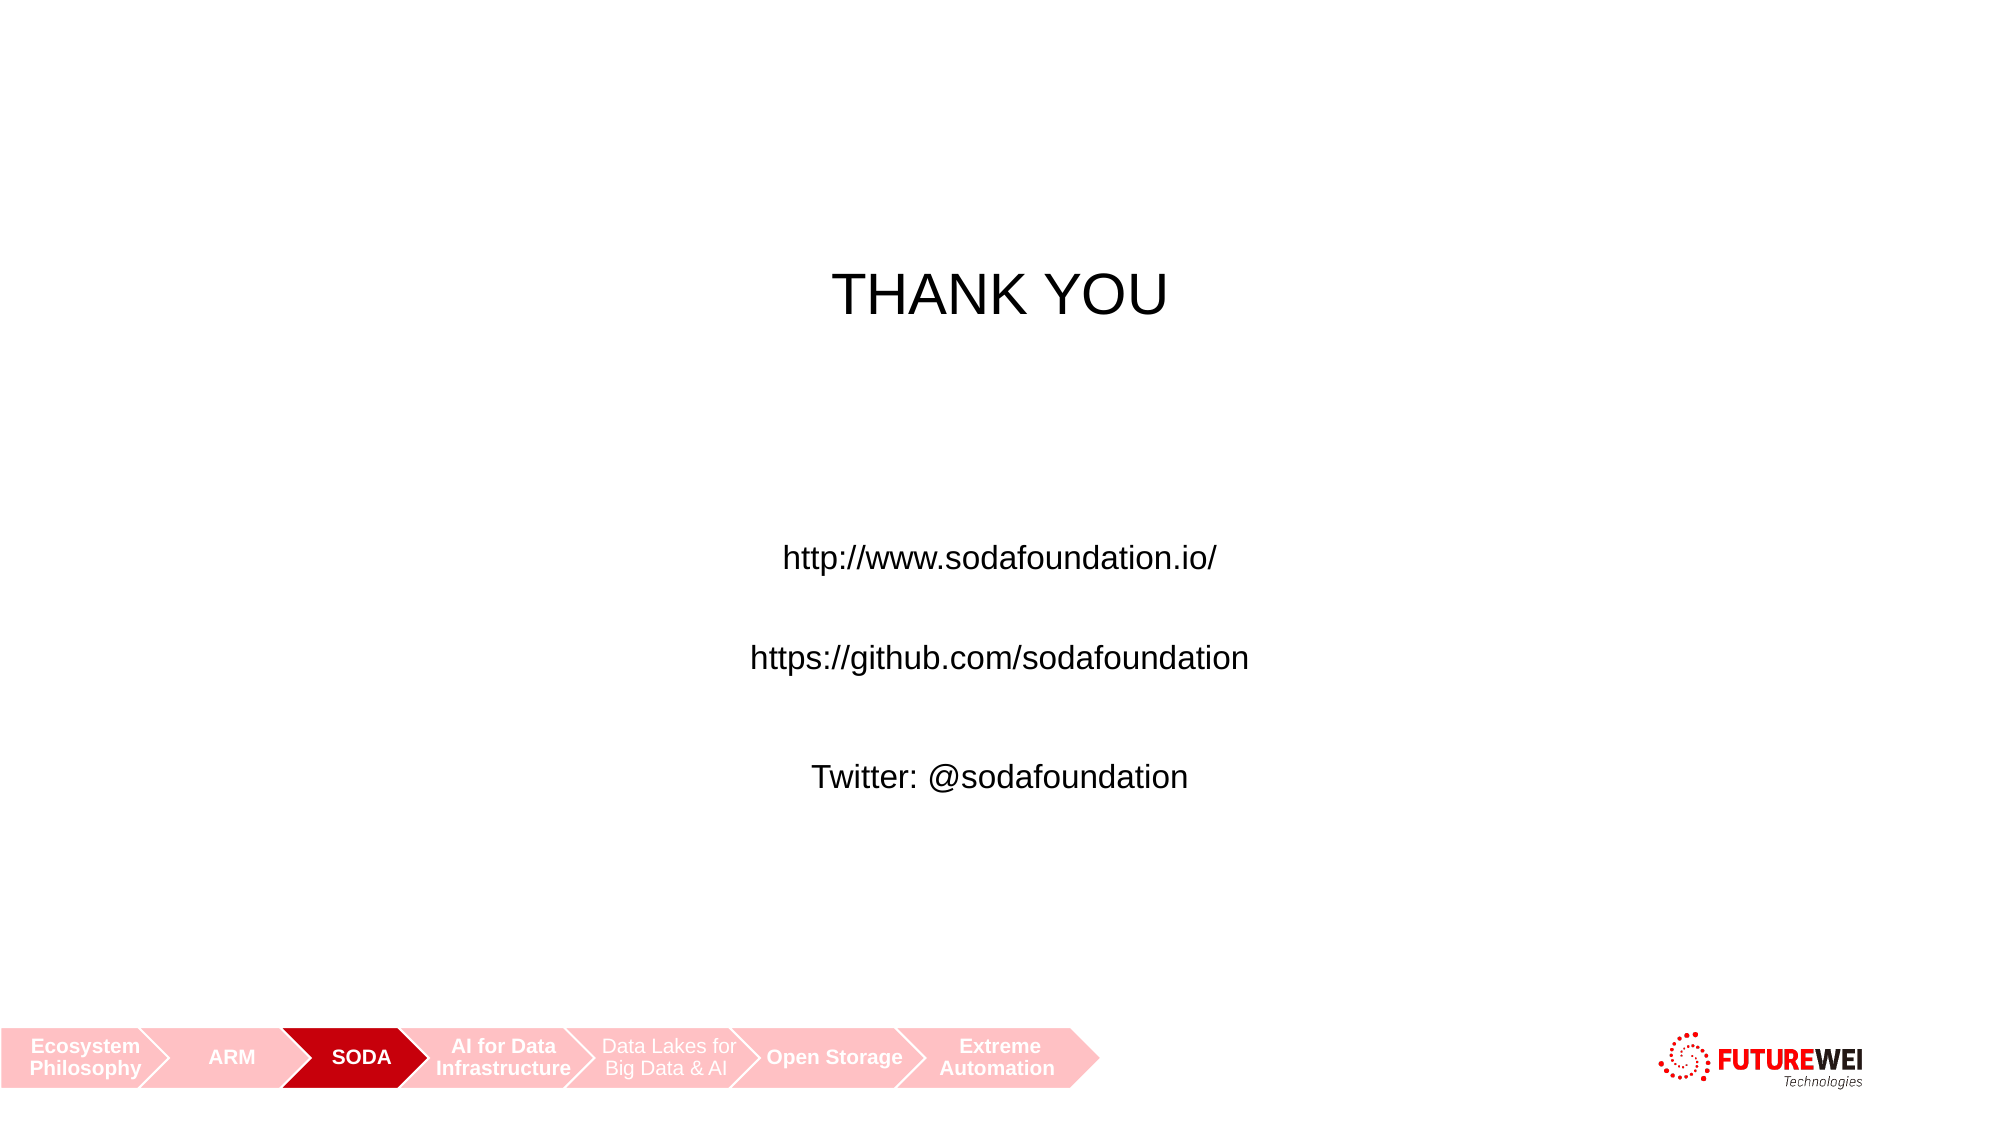

THANK YOU

http://www.sodafoundation.io/

https://github.com/sodafoundation

Twitter: @sodafoundation
Ecosystem Philosophy
ARM
SODA
AI for Data Infrastructure
Data Lakes for Big Data & AI
Open Storage
Extreme Automation